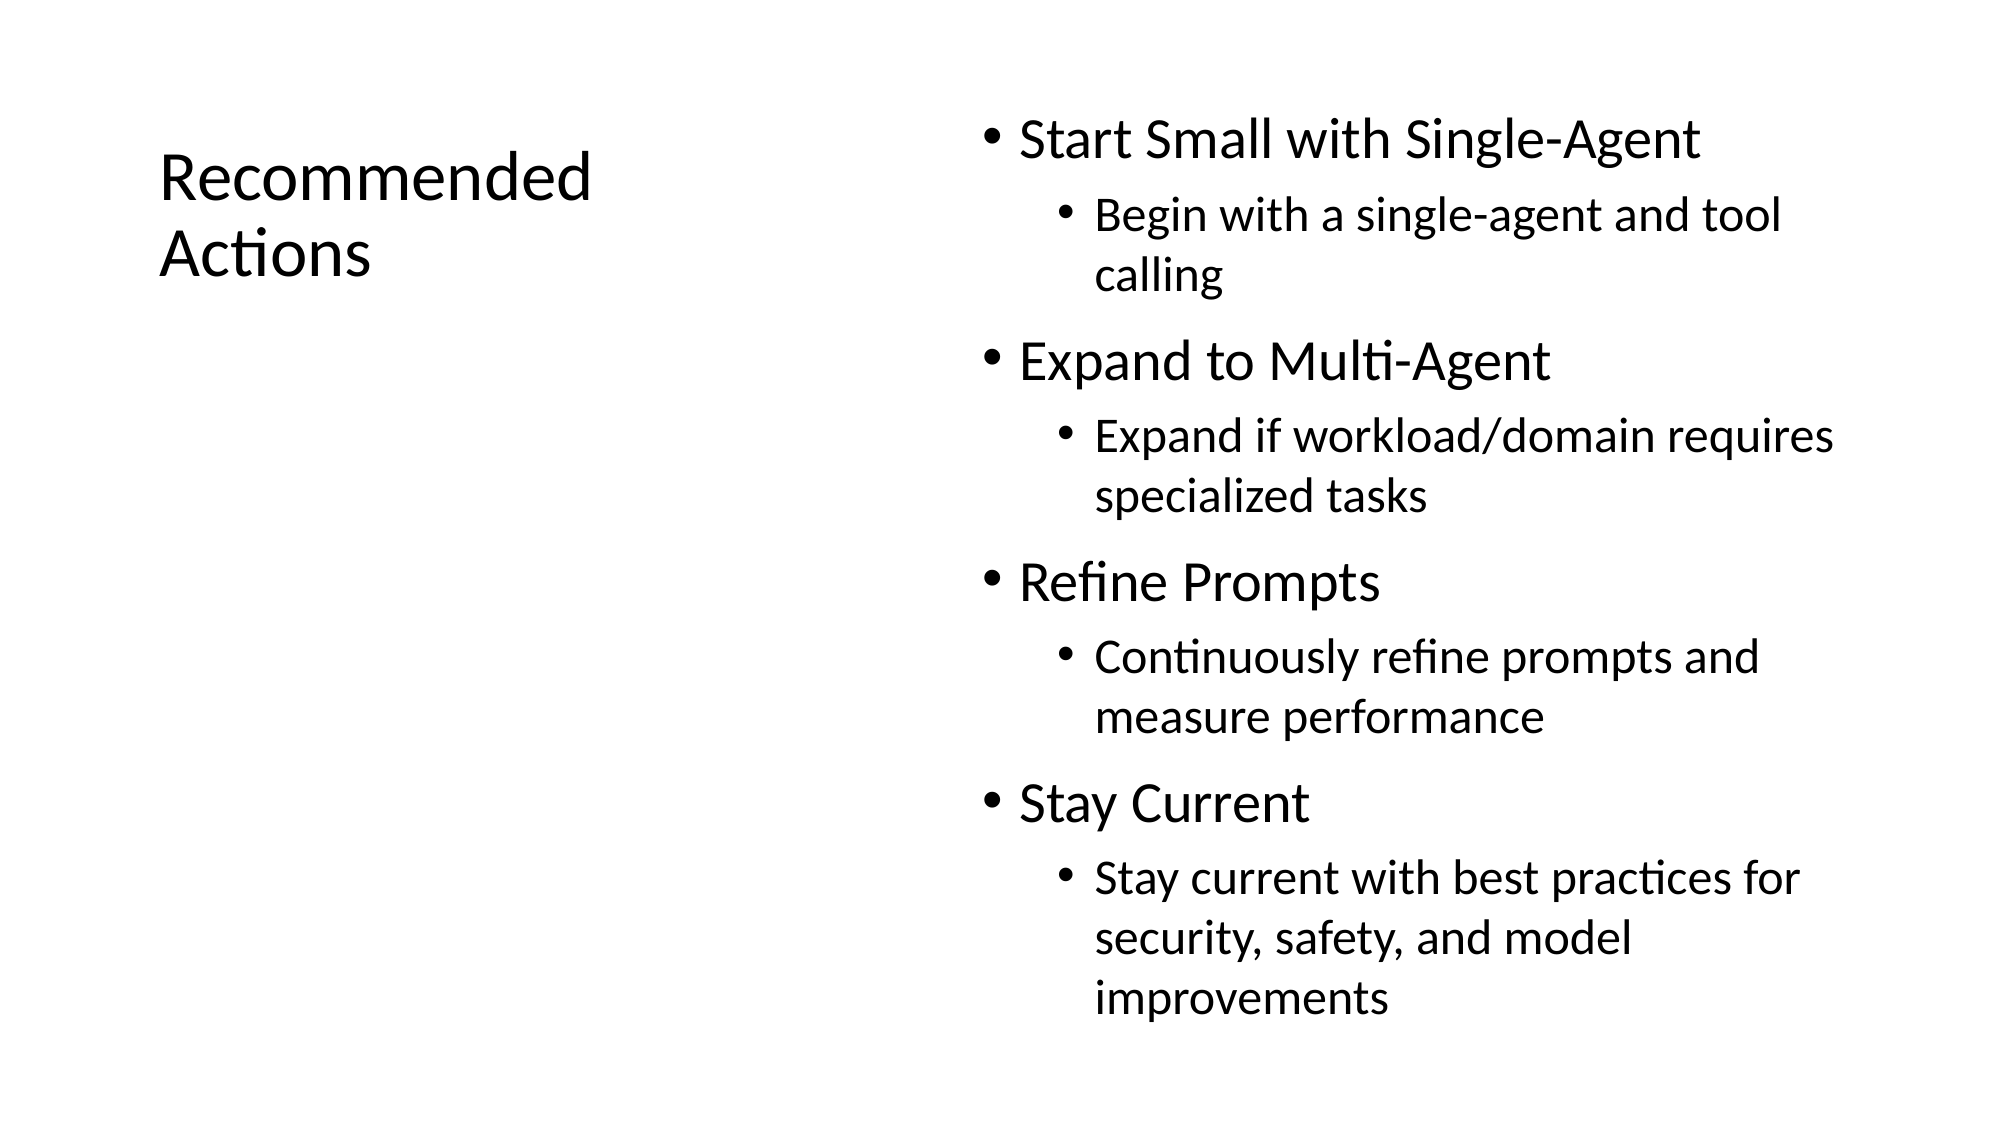

Start Small with Single-Agent
Begin with a single-agent and tool calling
Expand to Multi-Agent
Expand if workload/domain requires specialized tasks
Refine Prompts
Continuously refine prompts and measure performance
Stay Current
Stay current with best practices for security, safety, and model improvements
# Recommended Actions